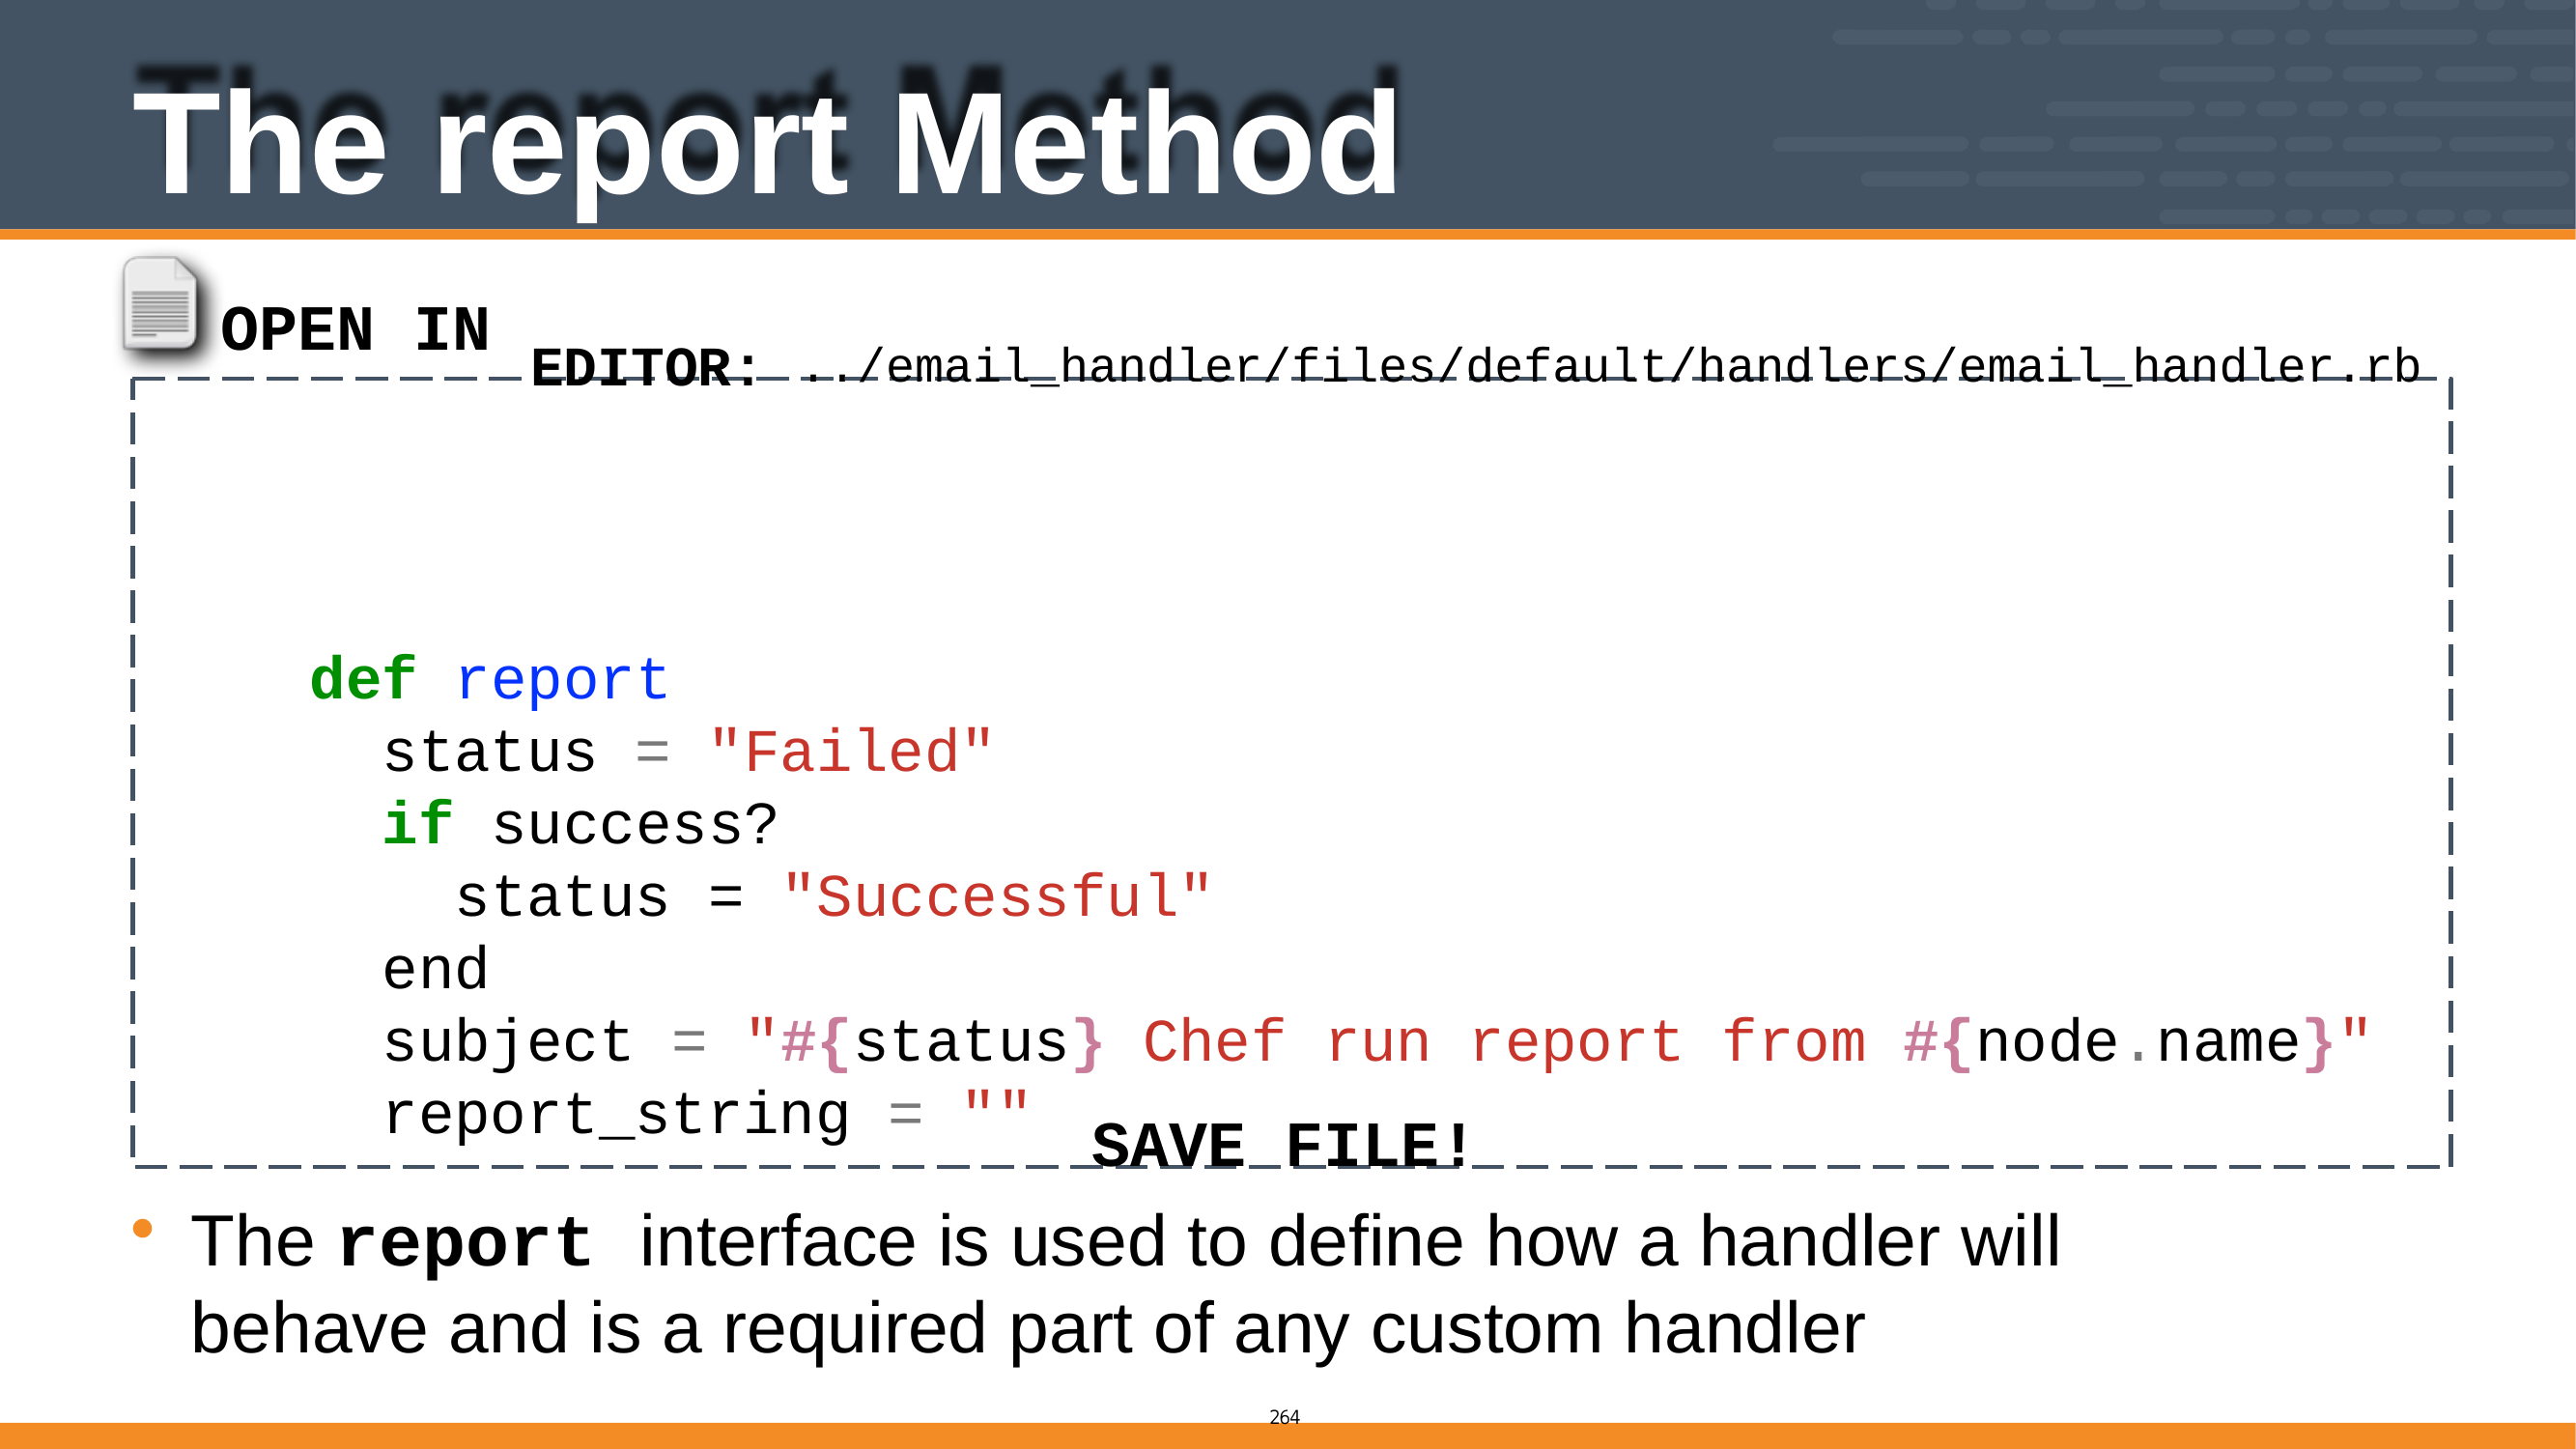

# The report Method

OPEN IN
EDITOR: ../email_handler/files/default/handlers/email_handler.rb

@to_address = to_address
end

def report
status = "Failed"
if success?
status end subject
= "Successful"
= "#{status} Chef
run report from #{node.name}"
report_string = ""
SAVE FILE!
The report interface is used to define how a handler will behave and is a required part of any custom handler
264